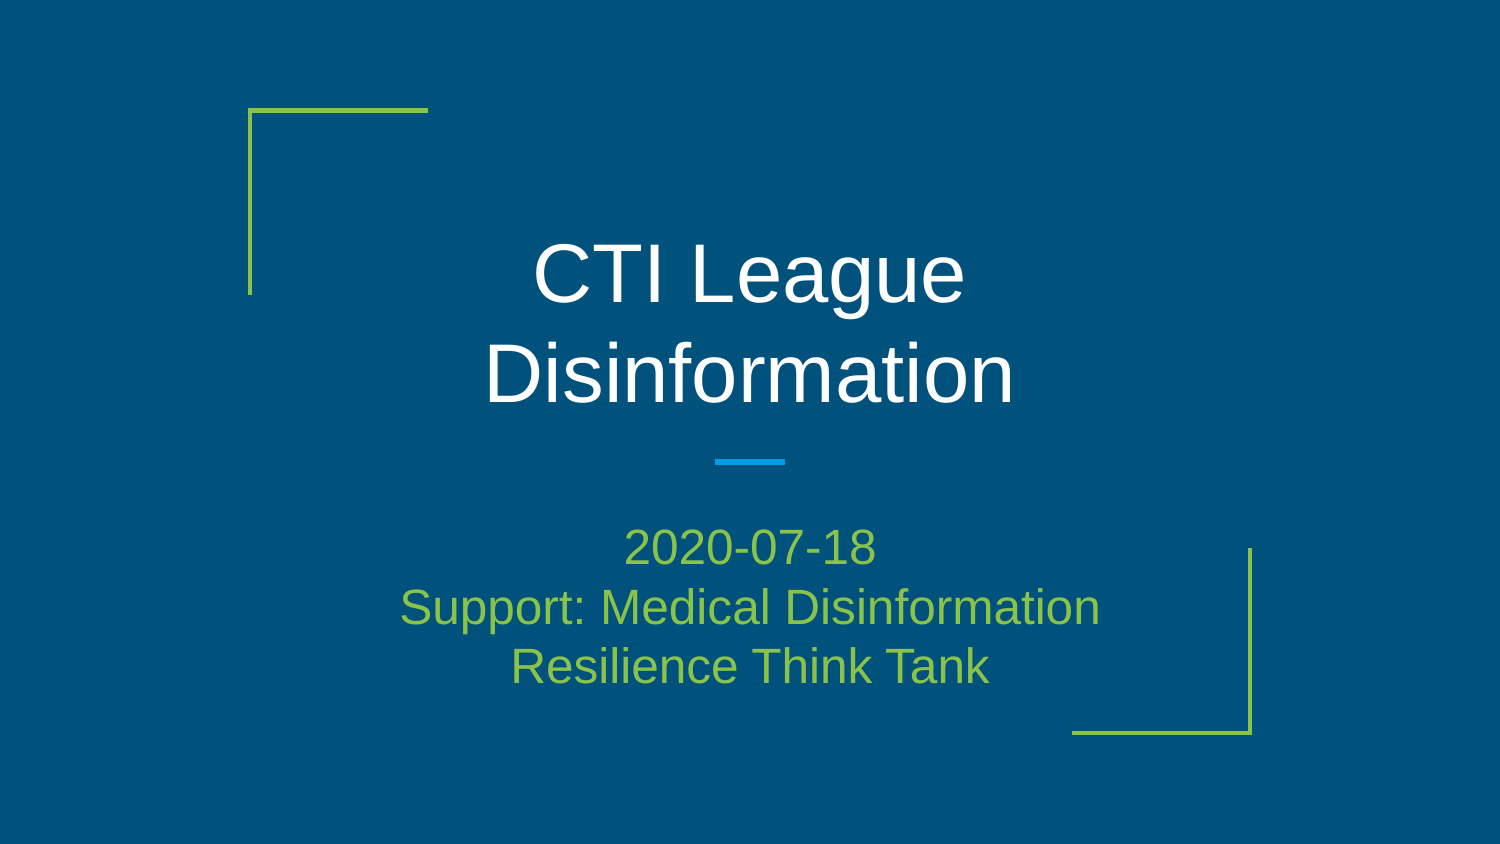

# CTI League
Disinformation
2020-07-18
Support: Medical Disinformation Resilience Think Tank